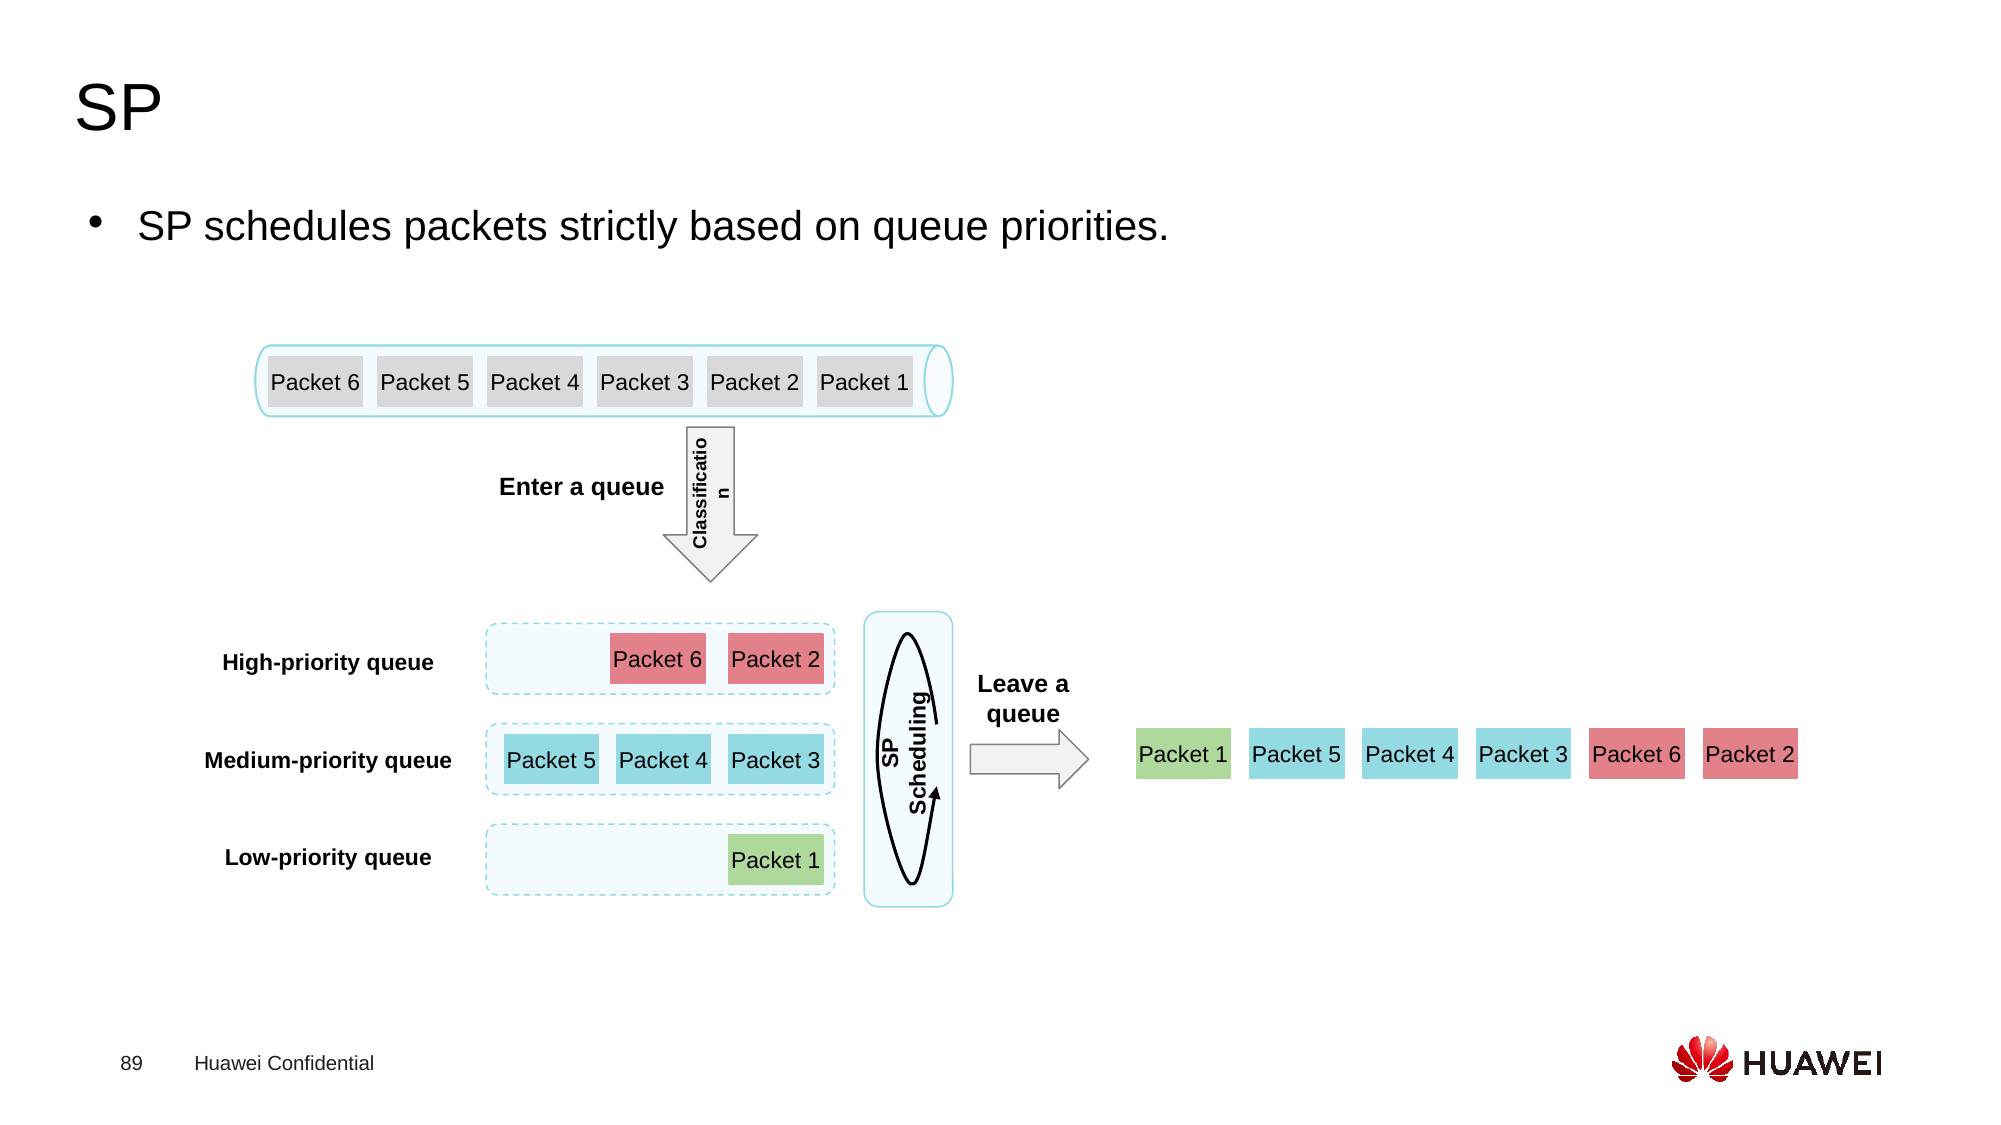

# SP
SP schedules packets strictly based on queue priorities.
Packet 6
Packet 5
Packet 4
Packet 3
Packet 2
Packet 1

Classification

Enter a queue

SP
Scheduling

Packet 6
Packet 2

Packet 5
Packet 4
Packet 3

Packet 1

High-priority queue
Leave a queue

Packet 1

Packet 5

Packet 4

Packet 3

Packet 6

Packet 2

Medium-priority queue
Low-priority queue